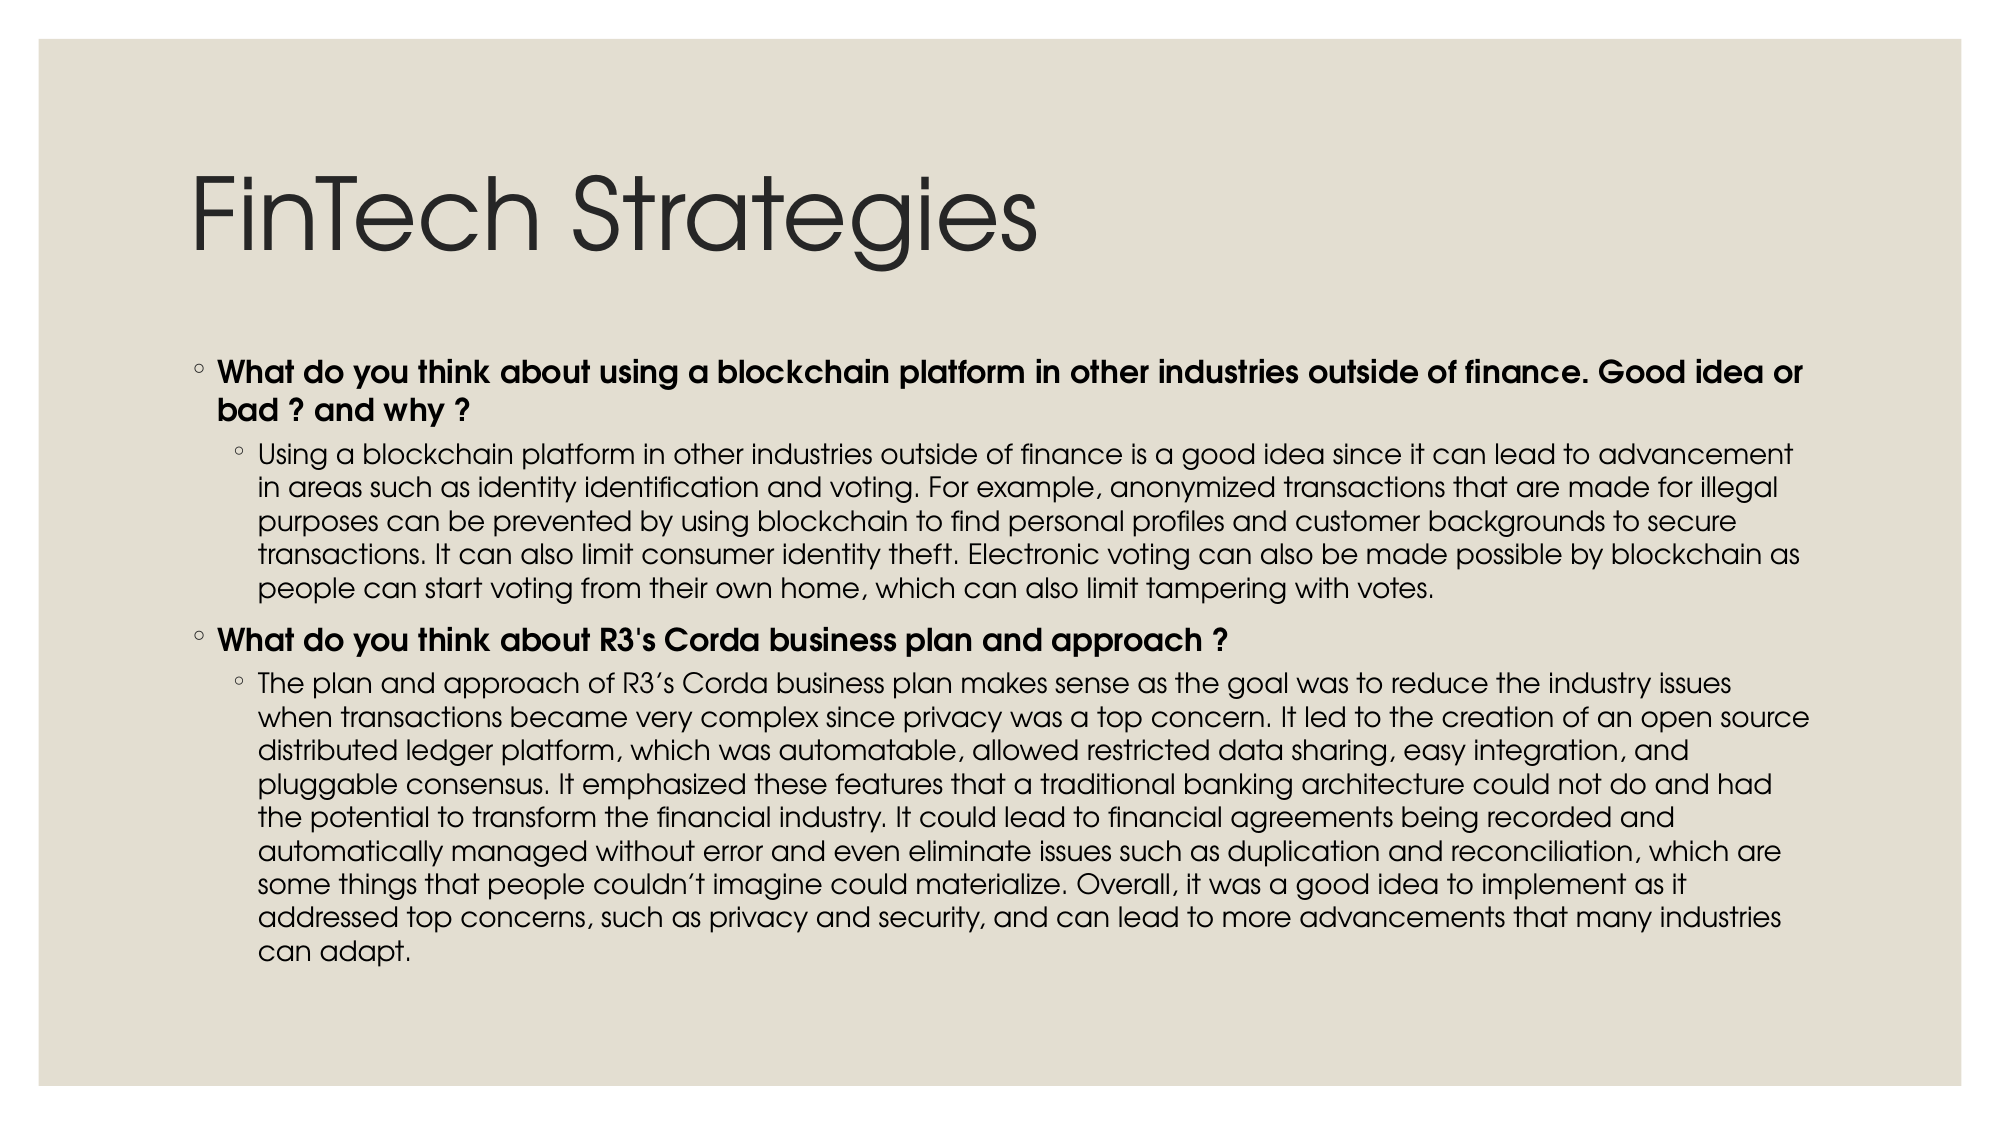

# FinTech Strategies
What do you think about using a blockchain platform in other industries outside of finance. Good idea or bad ? and why ?
Using a blockchain platform in other industries outside of finance is a good idea since it can lead to advancement in areas such as identity identification and voting. For example, anonymized transactions that are made for illegal purposes can be prevented by using blockchain to find personal profiles and customer backgrounds to secure transactions. It can also limit consumer identity theft. Electronic voting can also be made possible by blockchain as people can start voting from their own home, which can also limit tampering with votes.
What do you think about R3's Corda business plan and approach ?
The plan and approach of R3’s Corda business plan makes sense as the goal was to reduce the industry issues when transactions became very complex since privacy was a top concern. It led to the creation of an open source distributed ledger platform, which was automatable, allowed restricted data sharing, easy integration, and pluggable consensus. It emphasized these features that a traditional banking architecture could not do and had the potential to transform the financial industry. It could lead to financial agreements being recorded and automatically managed without error and even eliminate issues such as duplication and reconciliation, which are some things that people couldn’t imagine could materialize. Overall, it was a good idea to implement as it addressed top concerns, such as privacy and security, and can lead to more advancements that many industries can adapt.